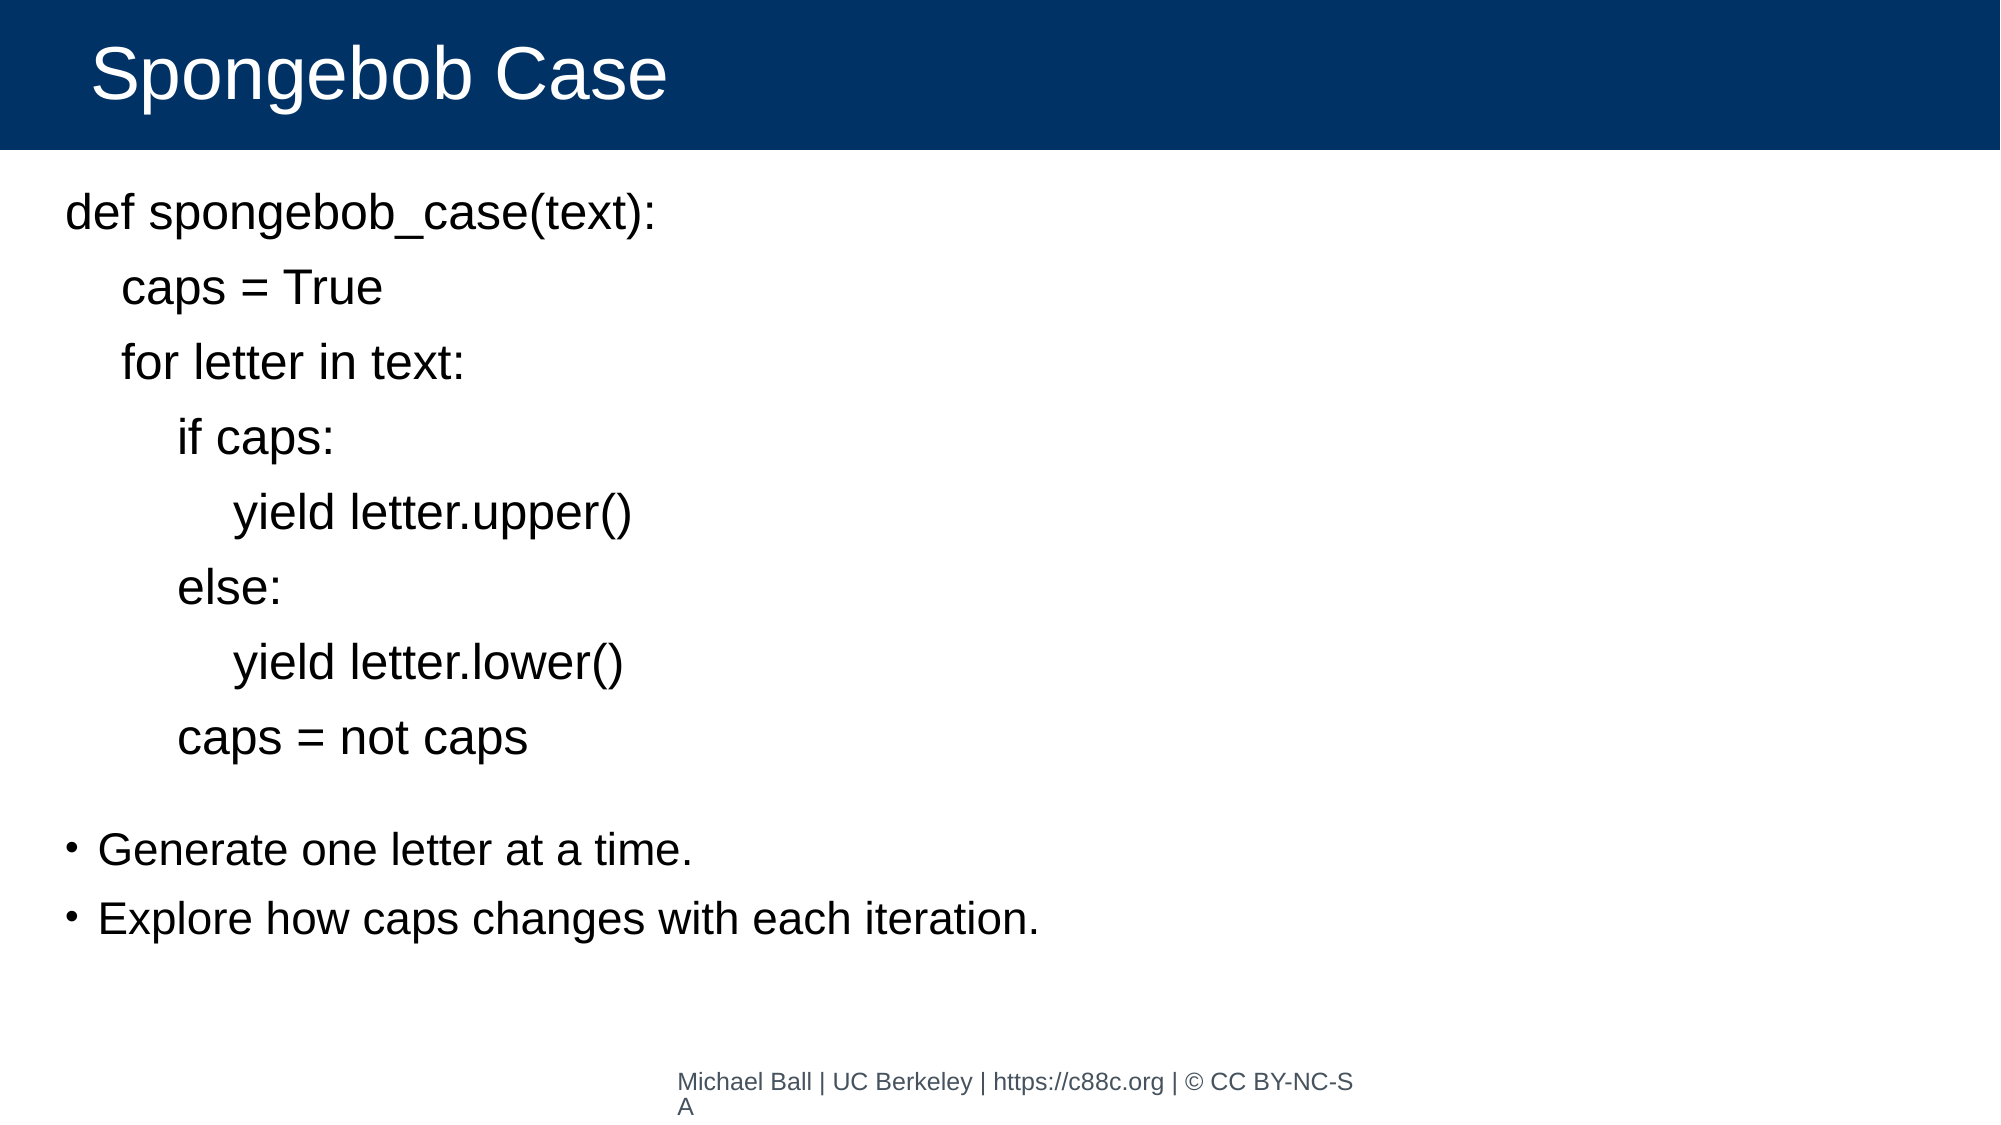

# Spongebob Case
def spongebob_case(text):
    caps = True
    for letter in text:
        if caps:
            yield letter.upper()
        else:
            yield letter.lower()
        caps = not caps
 Generate one letter at a time.
 Explore how caps changes with each iteration.
Michael Ball | UC Berkeley | https://c88c.org | © CC BY-NC-SA